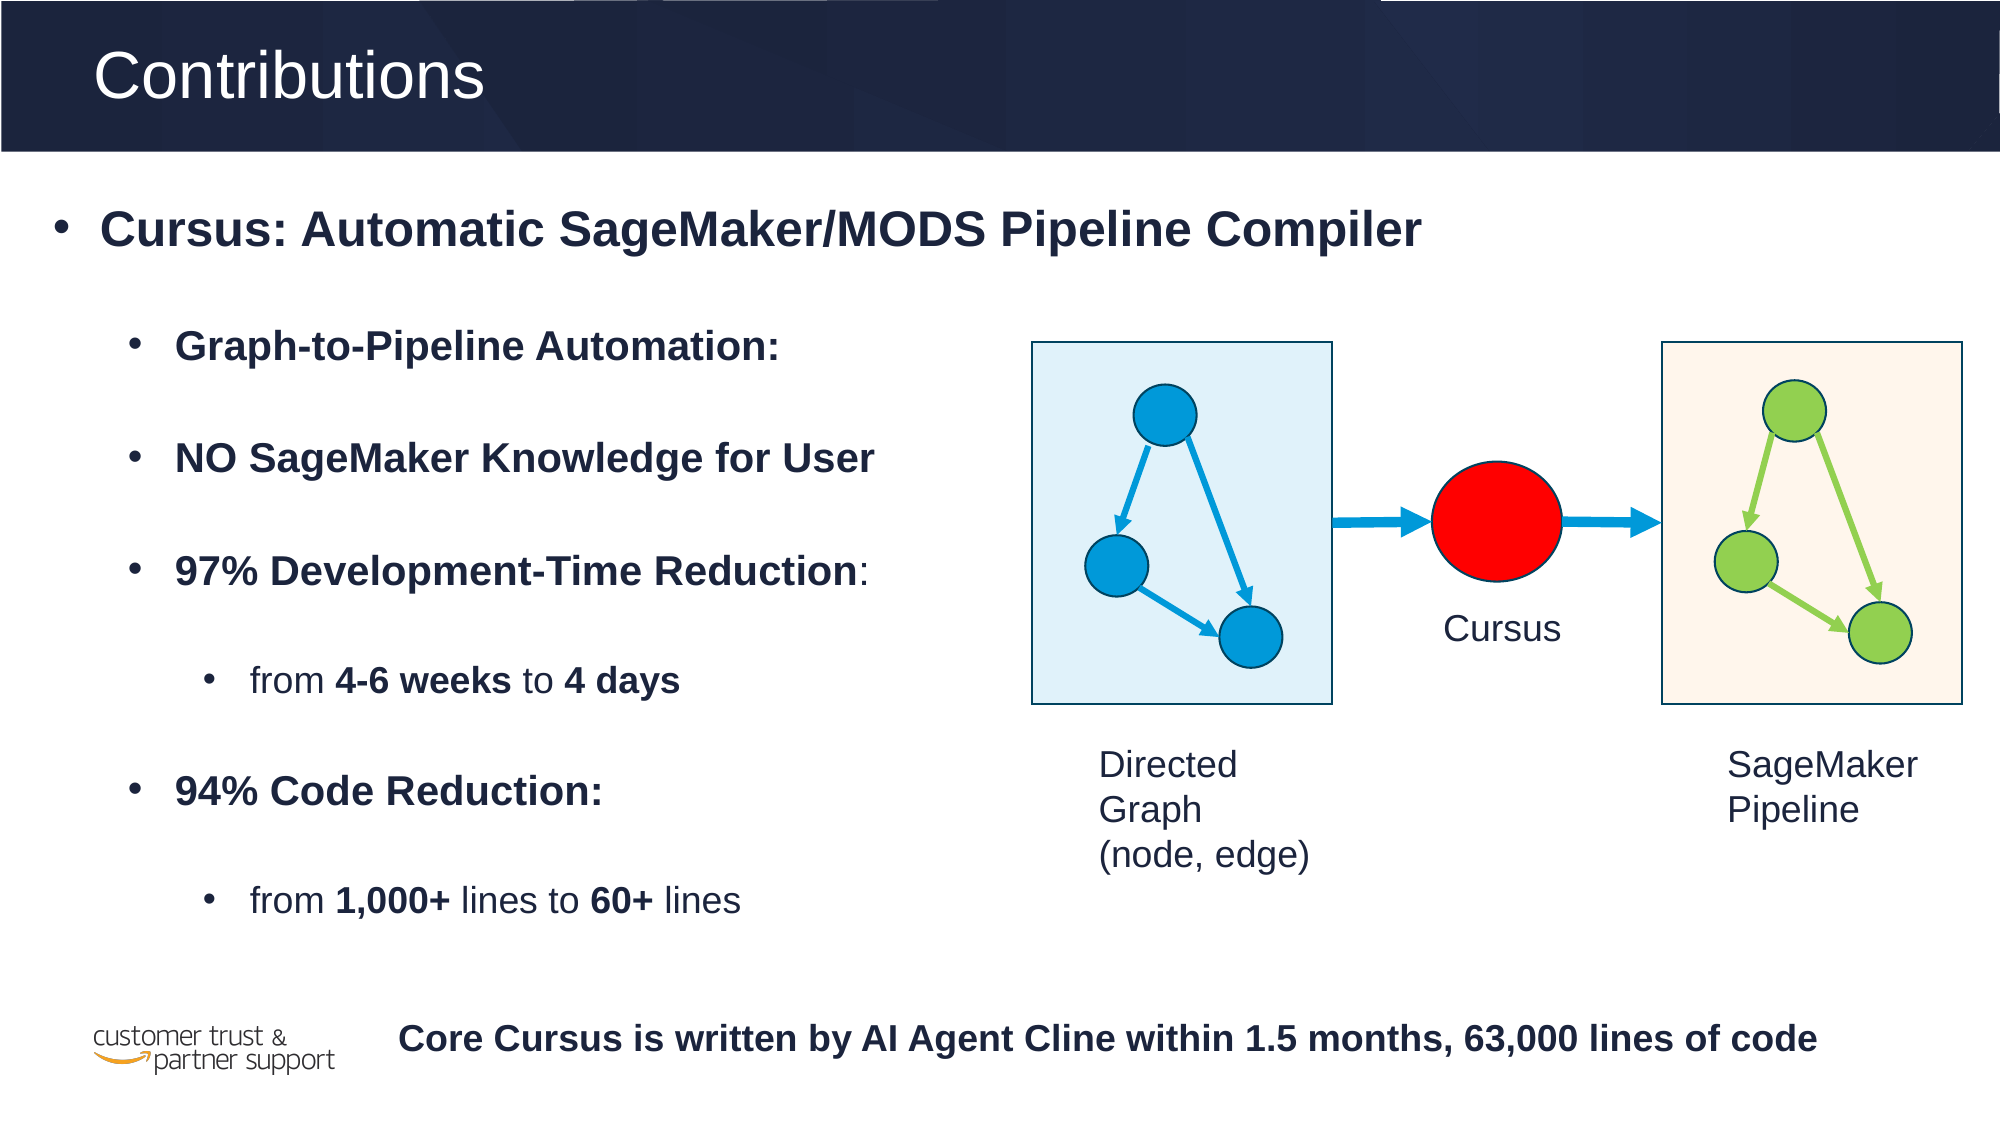

Contributions
Cursus: Automatic SageMaker/MODS Pipeline Compiler
Graph-to-Pipeline Automation:
NO SageMaker Knowledge for User
97% Development-Time Reduction:
from 4-6 weeks to 4 days
94% Code Reduction:
from 1,000+ lines to 60+ lines

Cursus

Directed Graph (node, edge)
SageMaker Pipeline
Core Cursus is written by AI Agent Cline within 1.5 months, 63,000 lines of code